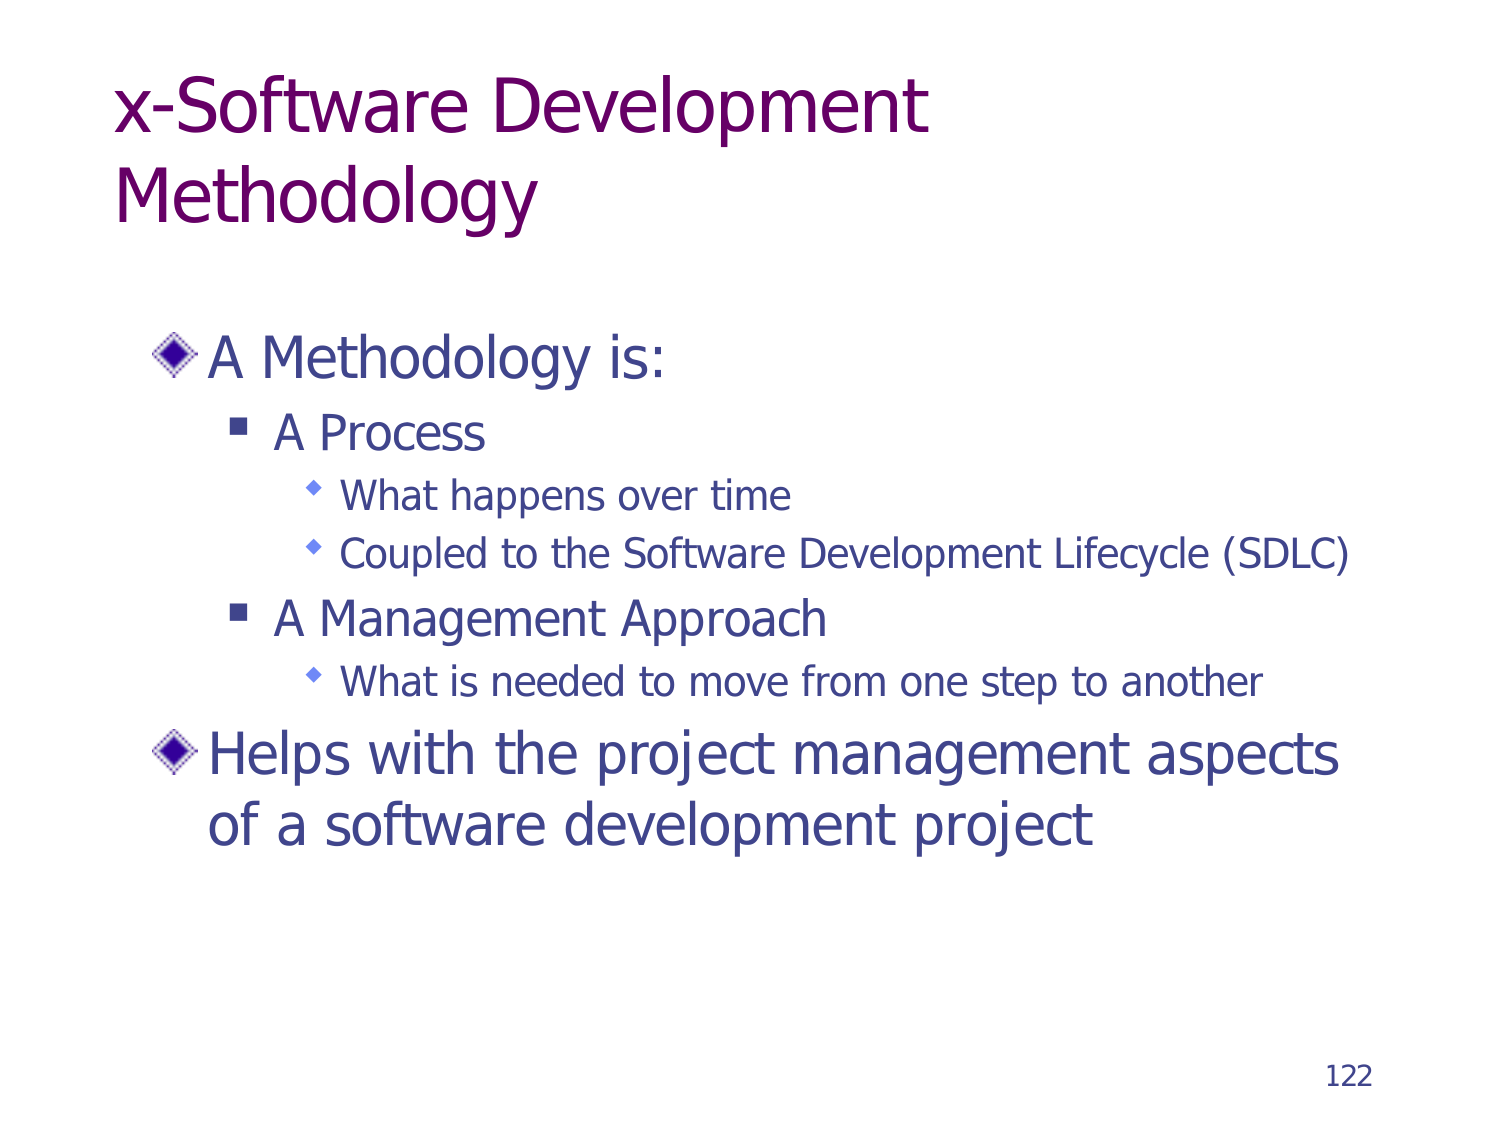

# x-Software Development Methodology
A Methodology is:
A Process
What happens over time
Coupled to the Software Development Lifecycle (SDLC)
A Management Approach
What is needed to move from one step to another
Helps with the project management aspects of a software development project
122